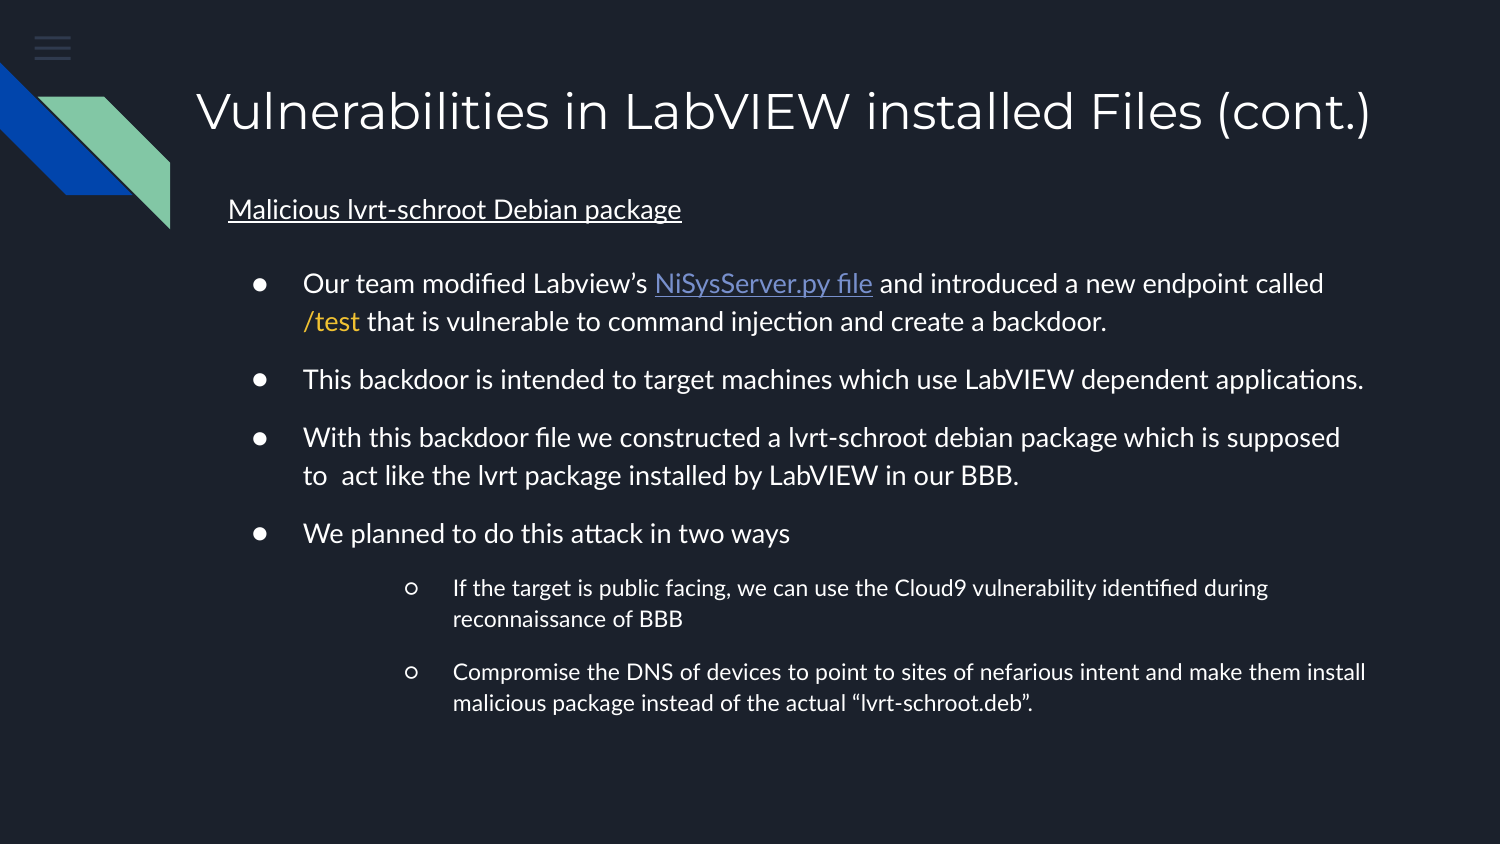

# Vulnerabilities in LabVIEW installed Files (cont.)

Malicious lvrt-schroot Debian package

Our team modified Labview’s NiSysServer.py file and introduced a new endpoint called /test that is vulnerable to command injection and create a backdoor.
This backdoor is intended to target machines which use LabVIEW dependent applications.
With this backdoor file we constructed a lvrt-schroot debian package which is supposed to  act like the lvrt package installed by LabVIEW in our BBB.
We planned to do this attack in two ways
If the target is public facing, we can use the Cloud9 vulnerability identified during  reconnaissance of BBB
Compromise the DNS of devices to point to sites of nefarious intent and make them install malicious package instead of the actual “lvrt-schroot.deb”.